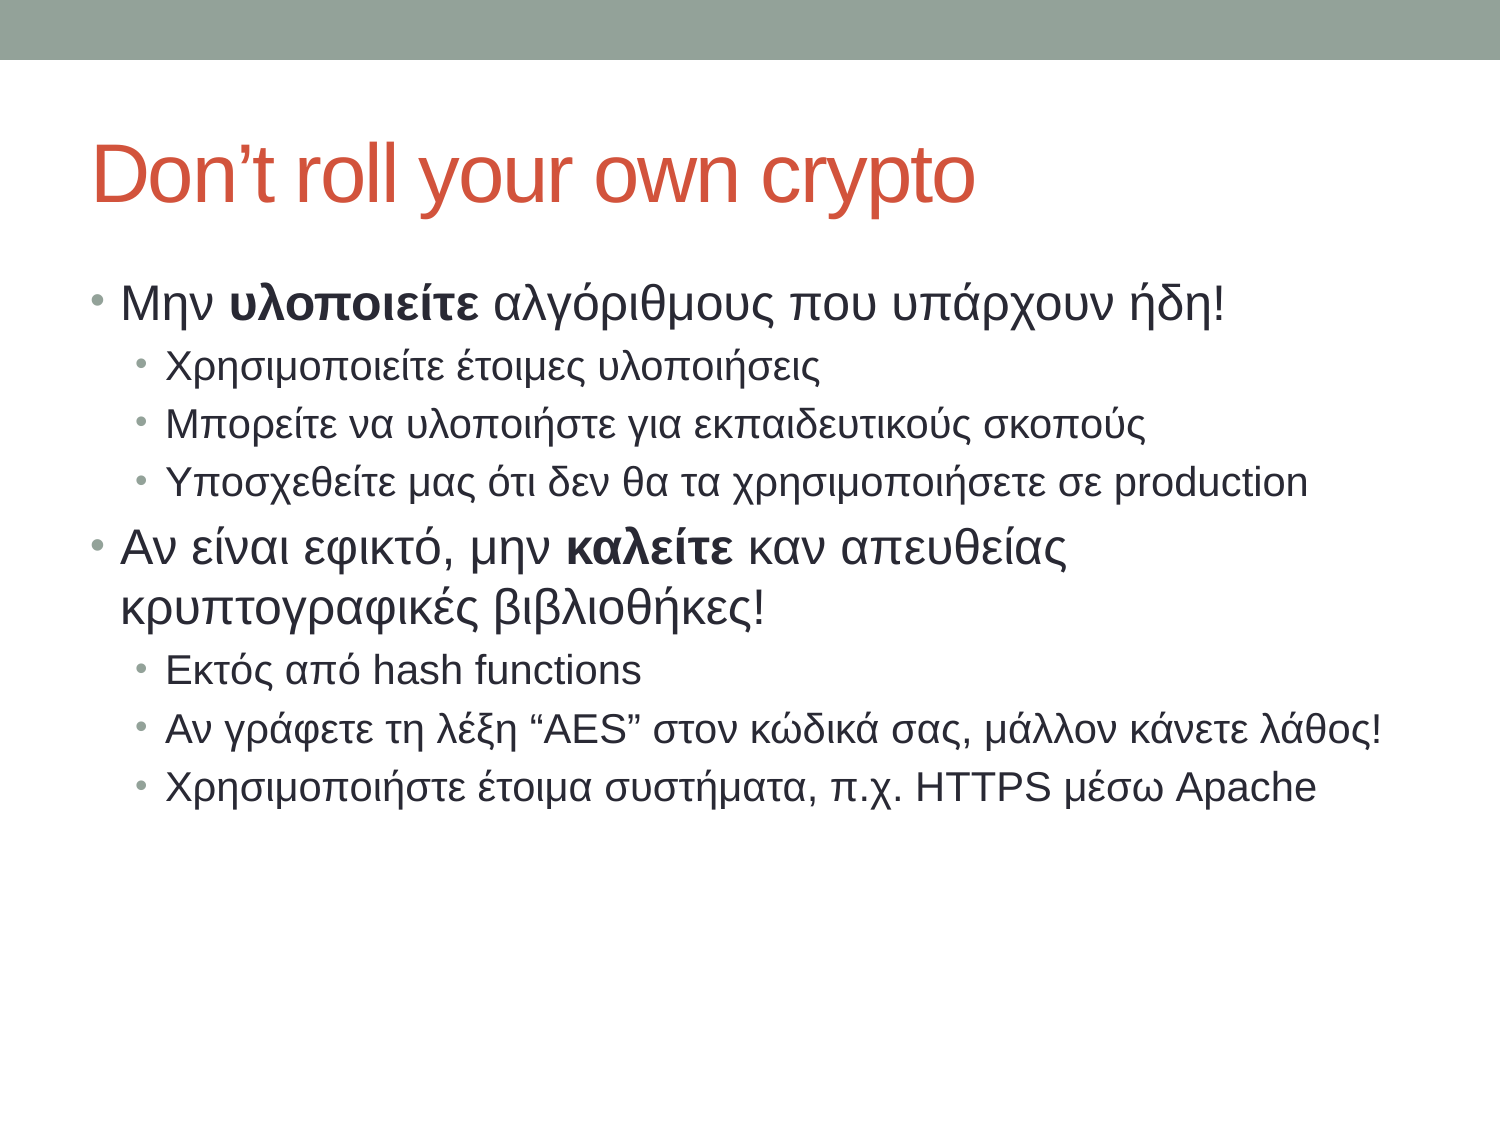

# Don’t roll your own crypto
Μην υλοποιείτε αλγόριθμους που υπάρχουν ήδη!
Χρησιμοποιείτε έτοιμες υλοποιήσεις
Μπορείτε να υλοποιήστε για εκπαιδευτικούς σκοπούς
Υποσχεθείτε μας ότι δεν θα τα χρησιμοποιήσετε σε production
Αν είναι εφικτό, μην καλείτε καν απευθείας κρυπτογραφικές βιβλιοθήκες!
Εκτός από hash functions
Αν γράφετε τη λέξη “AES” στον κώδικά σας, μάλλον κάνετε λάθος!
Χρησιμοποιήστε έτοιμα συστήματα, π.χ. HTTPS μέσω Apache